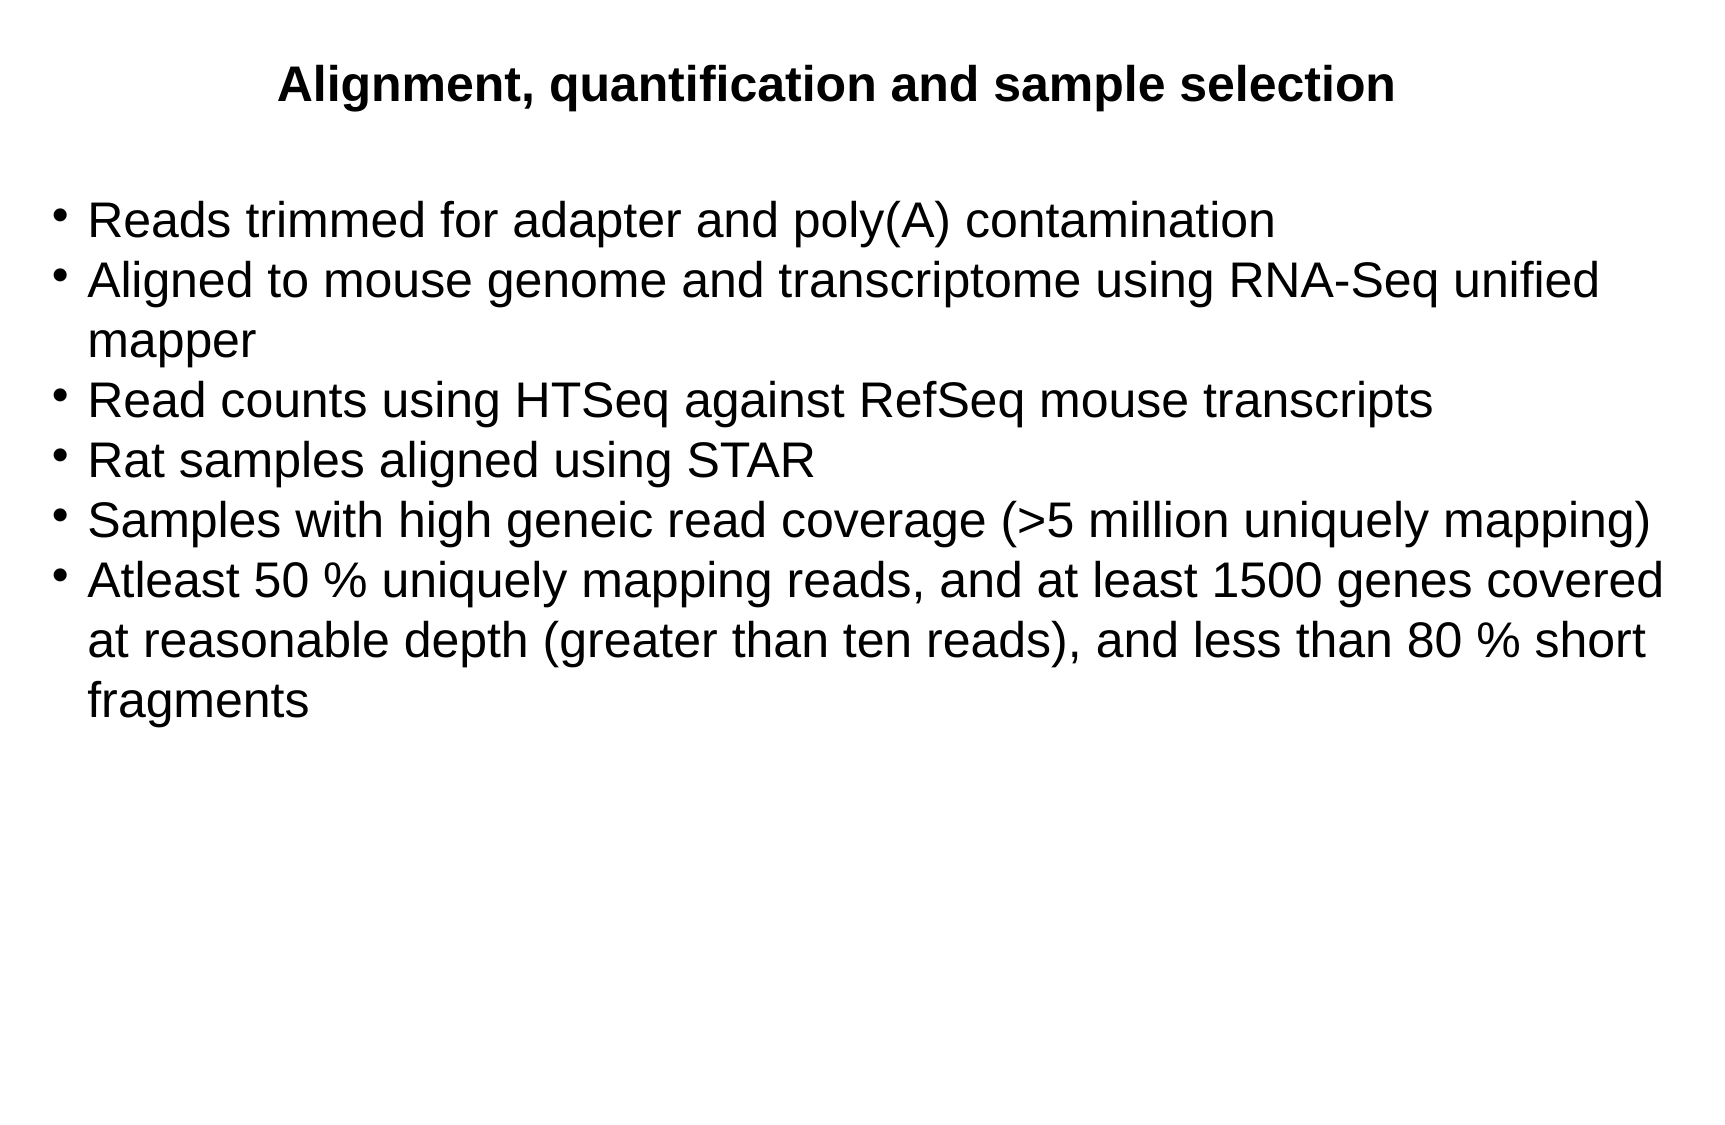

Alignment, quantification and sample selection

Reads trimmed for adapter and poly(A) contamination
Aligned to mouse genome and transcriptome using RNA-Seq unified mapper
Read counts using HTSeq against RefSeq mouse transcripts
Rat samples aligned using STAR
Samples with high geneic read coverage (>5 million uniquely mapping)
Atleast 50 % uniquely mapping reads, and at least 1500 genes covered at reasonable depth (greater than ten reads), and less than 80 % short fragments